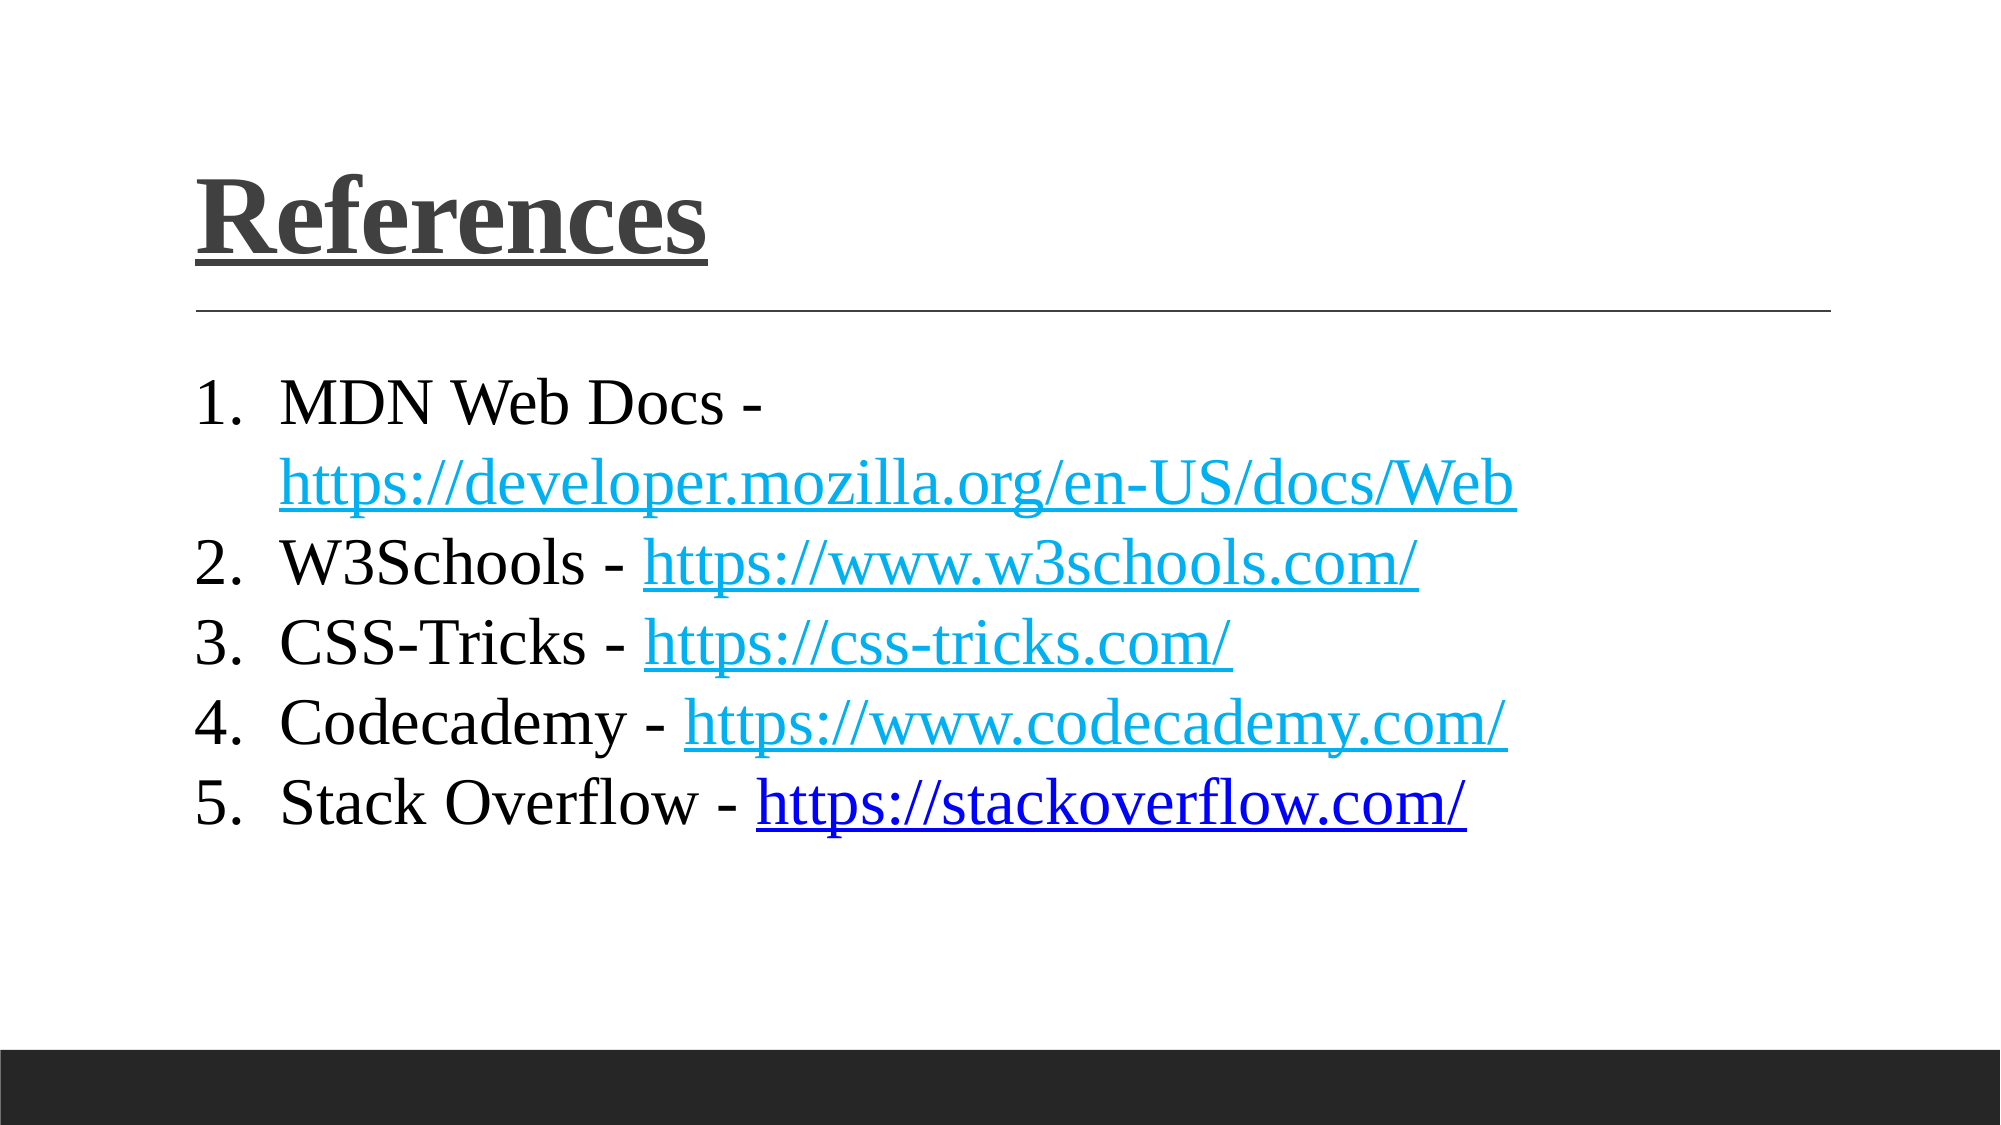

# References
MDN Web Docs - https://developer.mozilla.org/en-US/docs/Web
W3Schools - https://www.w3schools.com/
CSS-Tricks - https://css-tricks.com/
Codecademy - https://www.codecademy.com/
Stack Overflow - https://stackoverflow.com/